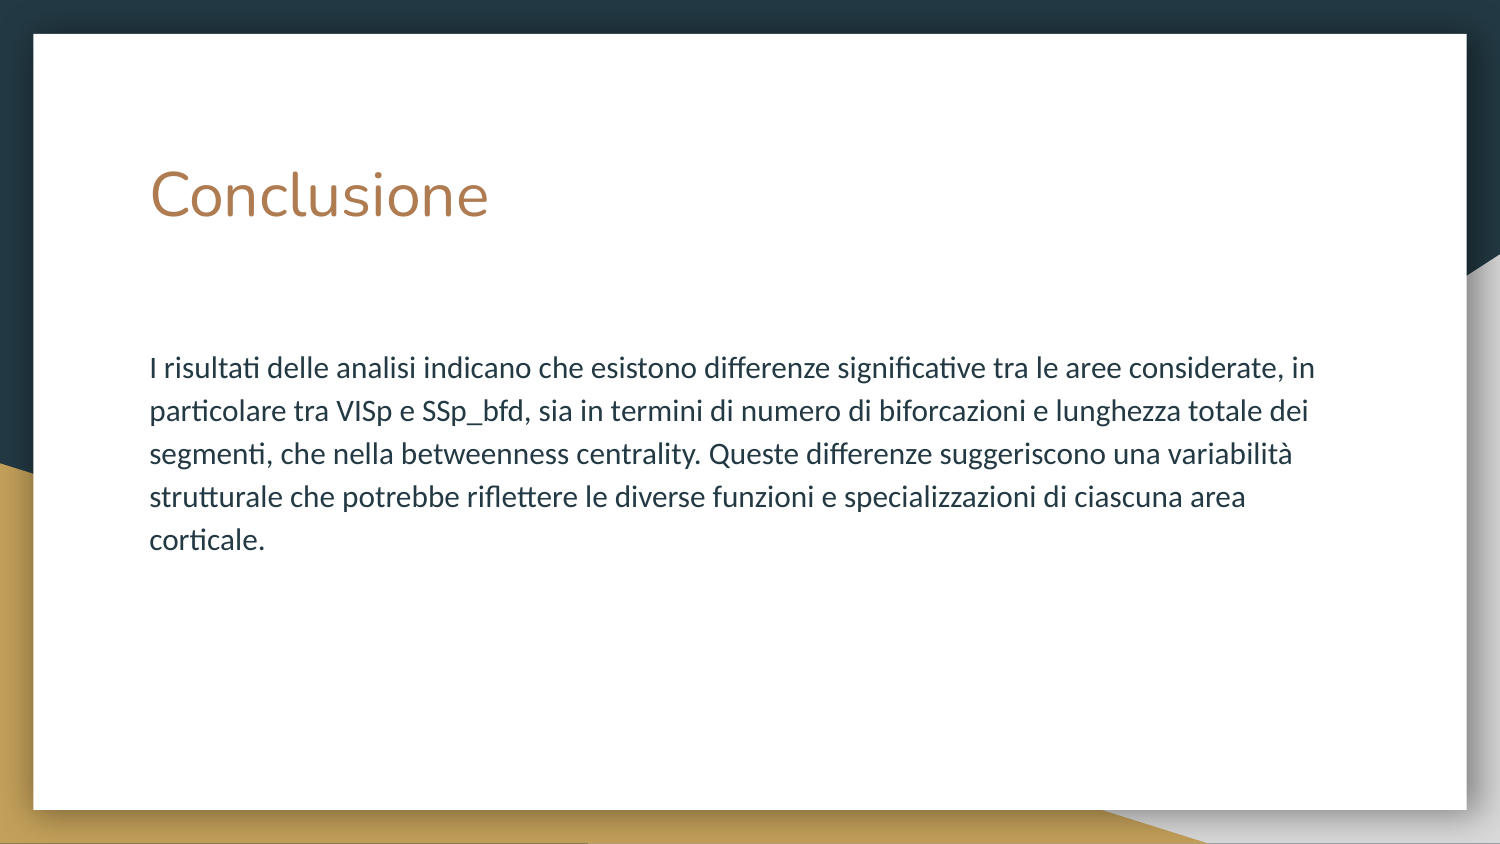

# Conclusione
I risultati delle analisi indicano che esistono differenze significative tra le aree considerate, in particolare tra VISp e SSp_bfd, sia in termini di numero di biforcazioni e lunghezza totale dei segmenti, che nella betweenness centrality. Queste differenze suggeriscono una variabilità strutturale che potrebbe riflettere le diverse funzioni e specializzazioni di ciascuna area corticale.